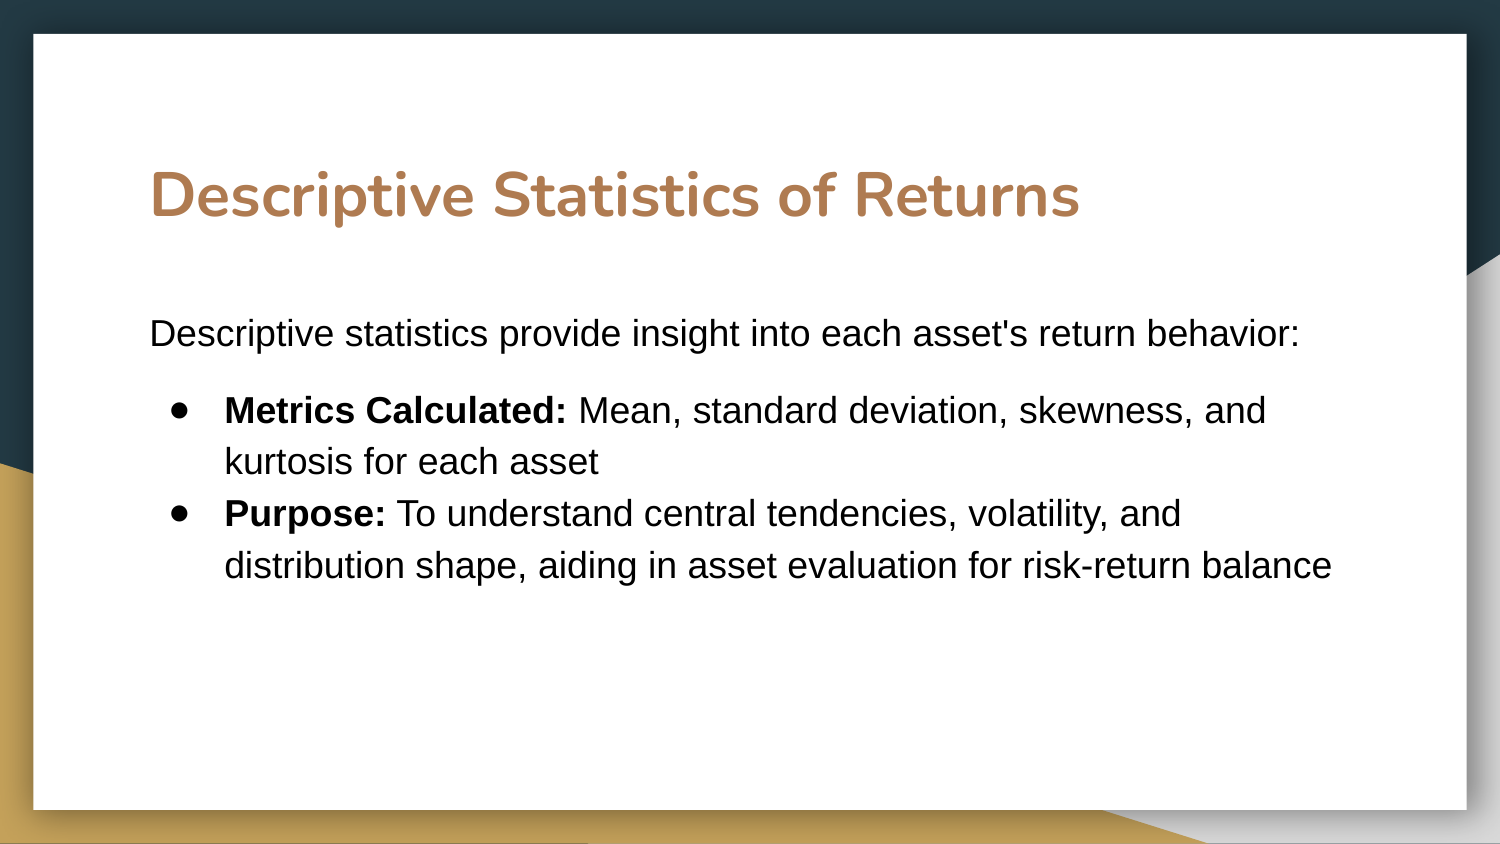

# Descriptive Statistics of Returns
Descriptive statistics provide insight into each asset's return behavior:
Metrics Calculated: Mean, standard deviation, skewness, and kurtosis for each asset
Purpose: To understand central tendencies, volatility, and distribution shape, aiding in asset evaluation for risk-return balance